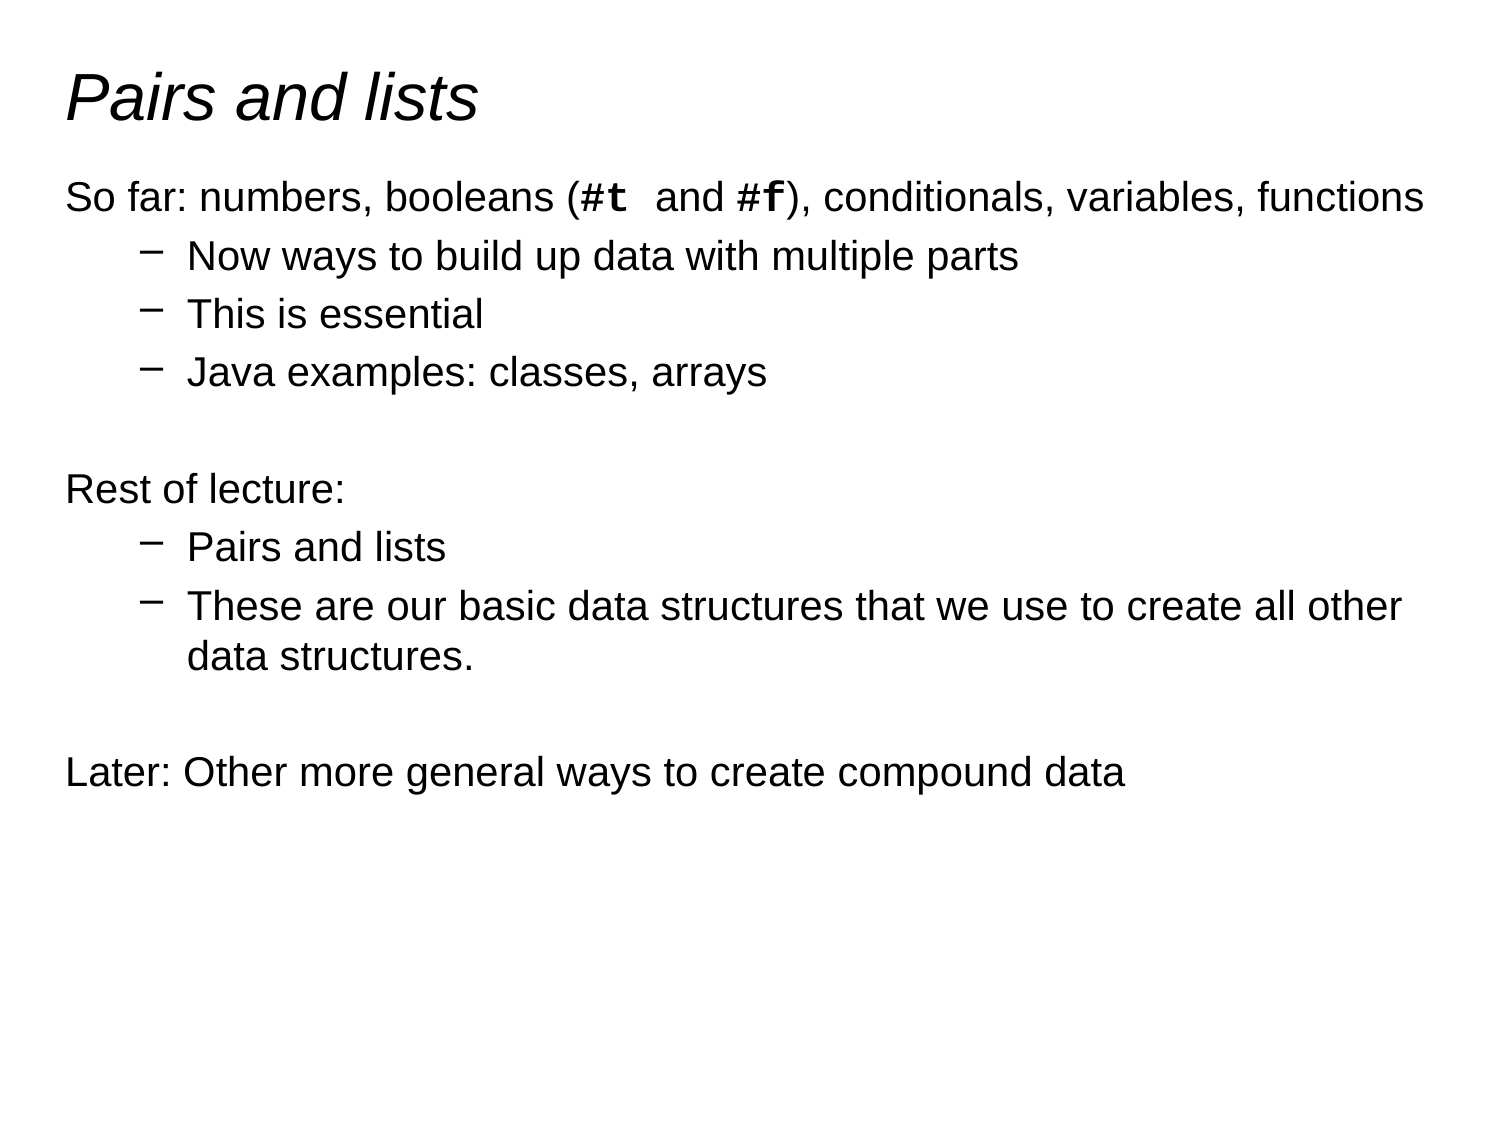

# Pairs and lists
So far: numbers, booleans (#t and #f), conditionals, variables, functions
Now ways to build up data with multiple parts
This is essential
Java examples: classes, arrays

Rest of lecture:
Pairs and lists
These are our basic data structures that we use to create all other data structures.

Later: Other more general ways to create compound data